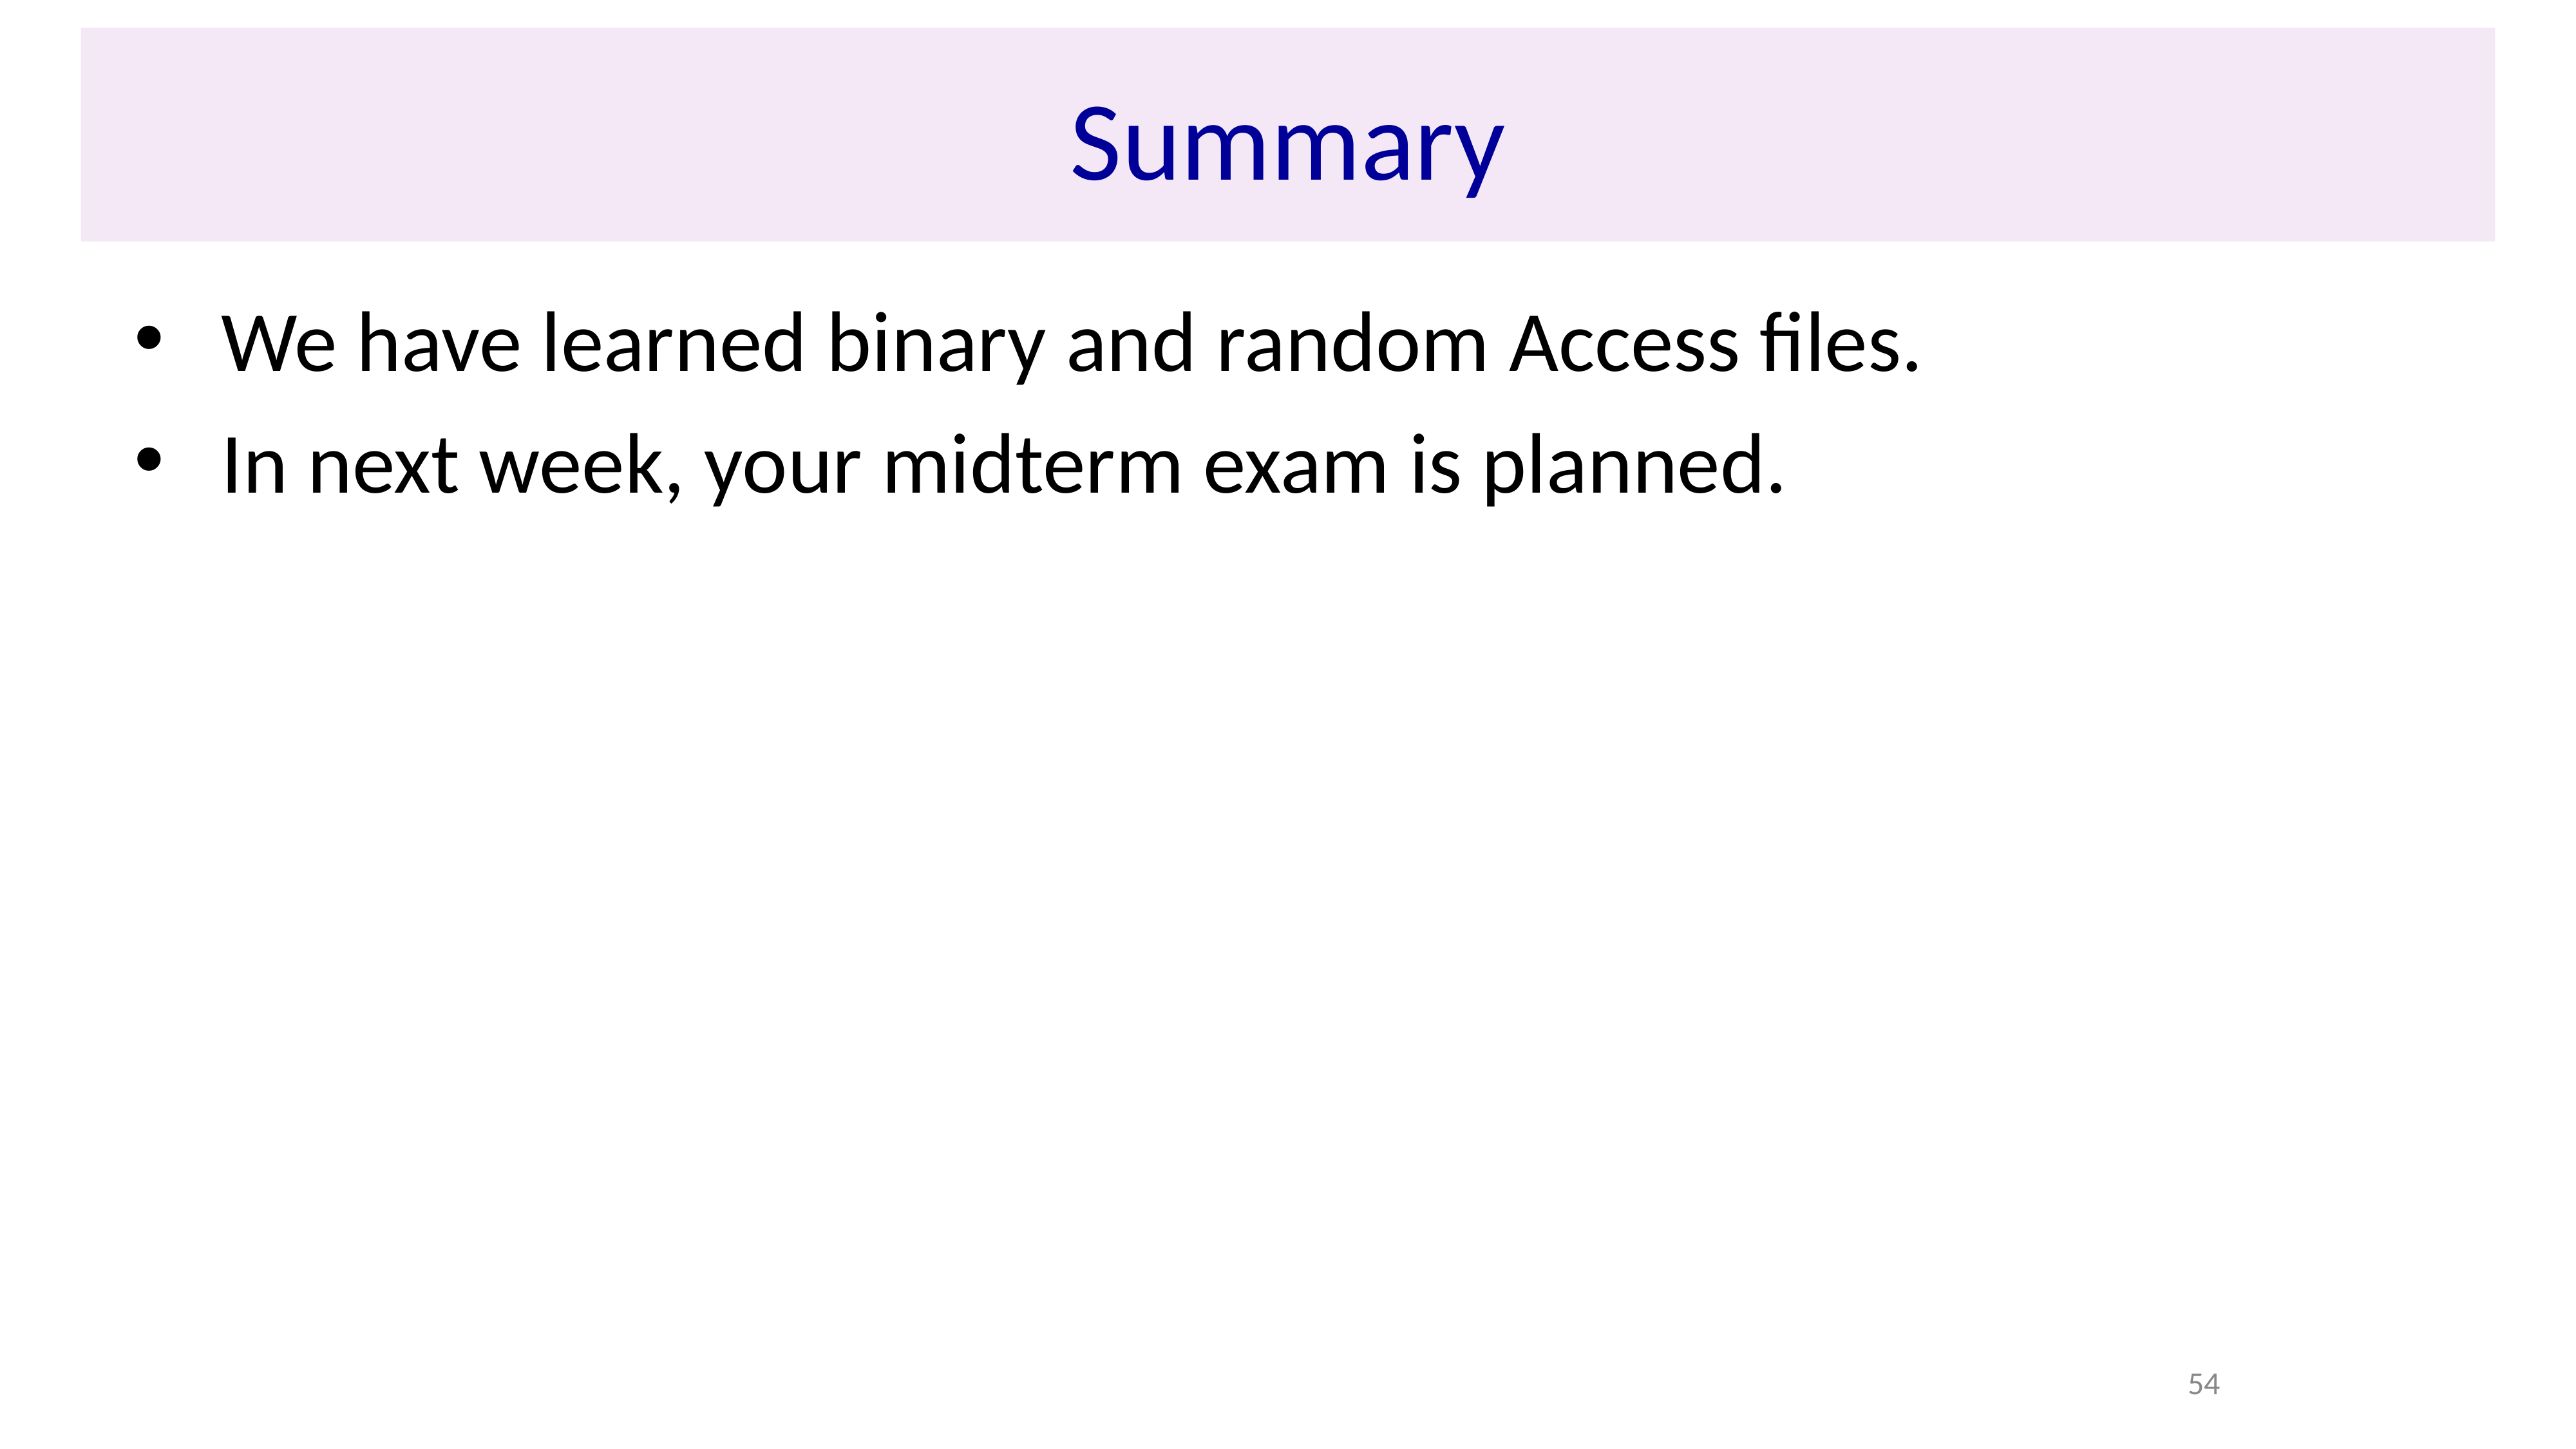

# Summary
We have learned binary and random Access files.
In next week, your midterm exam is planned.
54